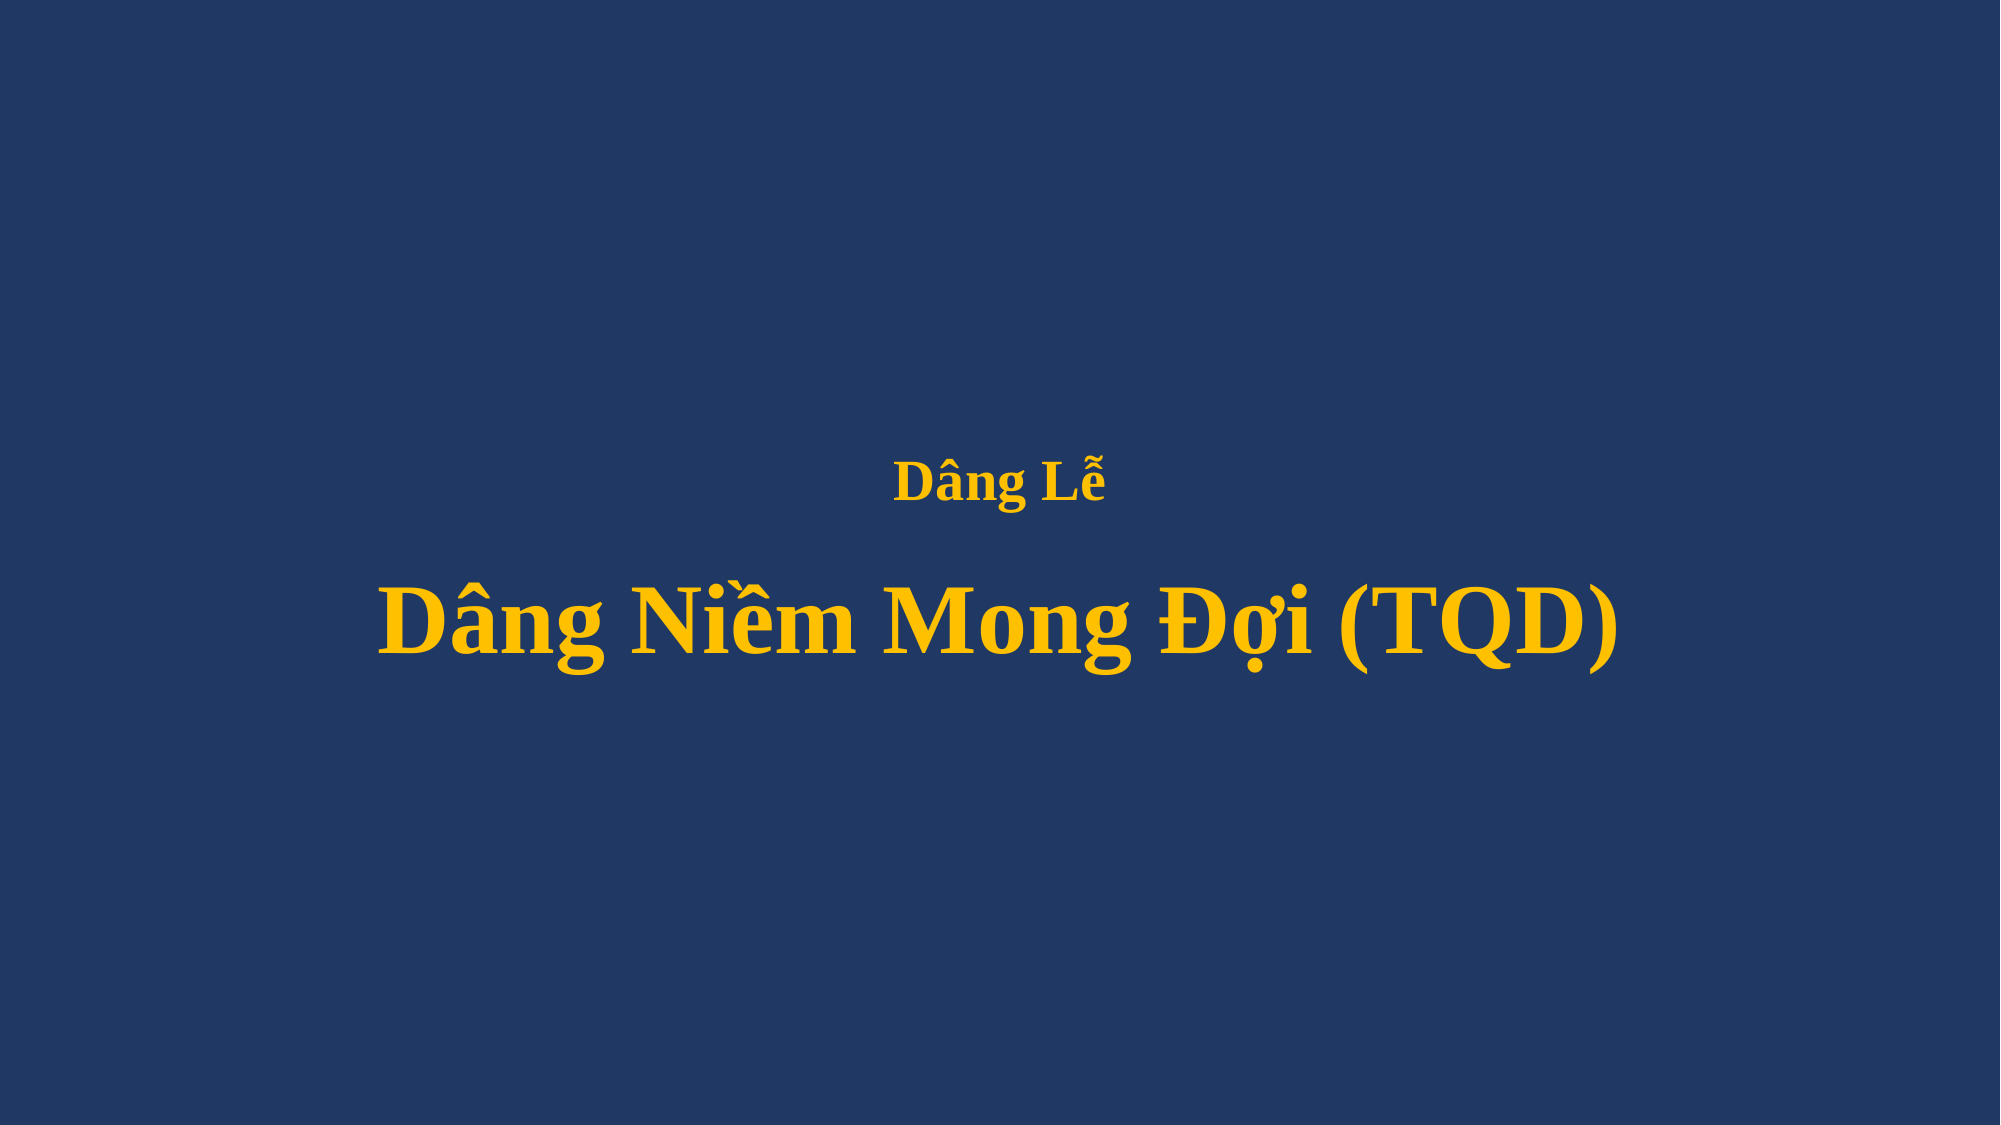

# Dâng Lễ Dâng Niềm Mong Đợi (TQD)